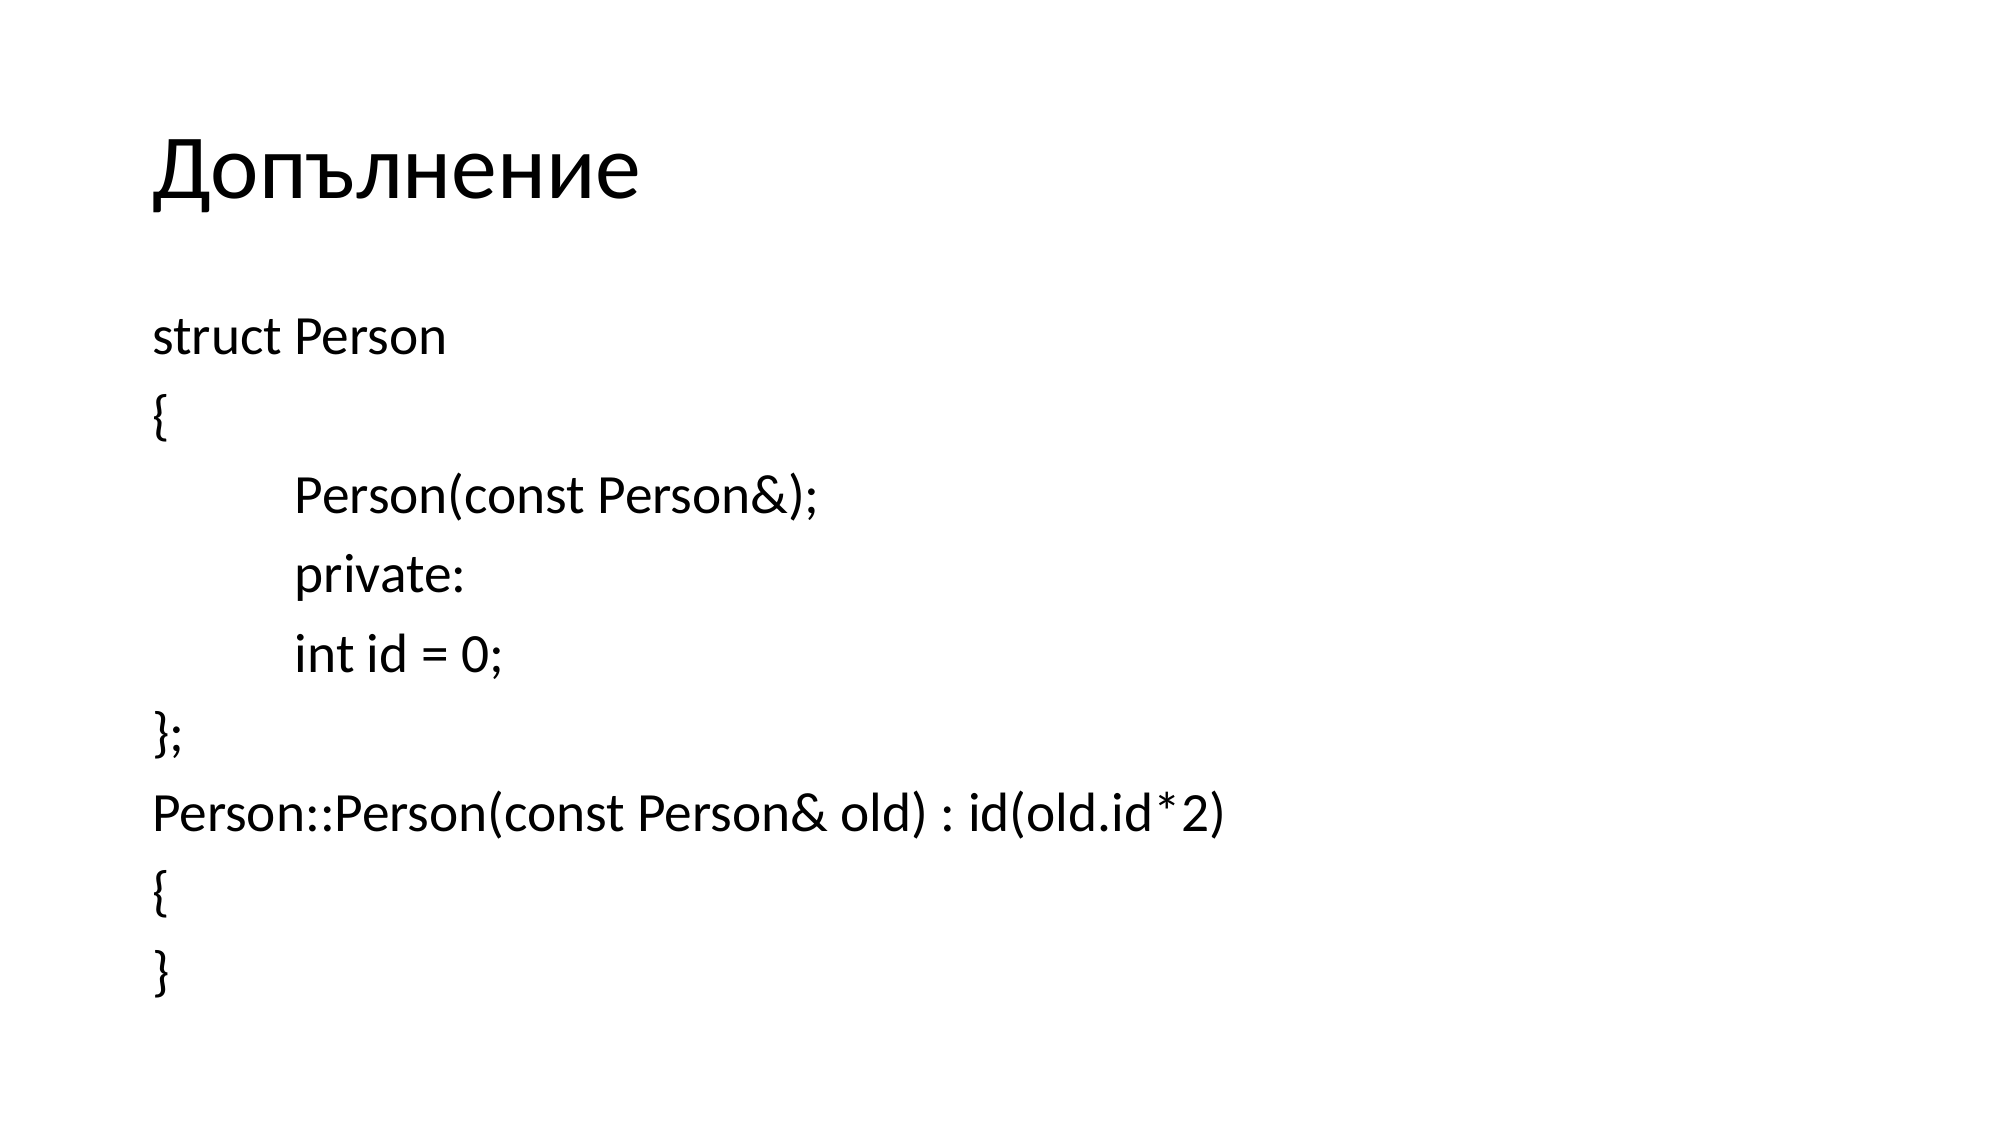

# Допълнение
struct Person
{
	Person(const Person&);
	private:
	int id = 0;
};
Person::Person(const Person& old) : id(old.id*2)
{
}